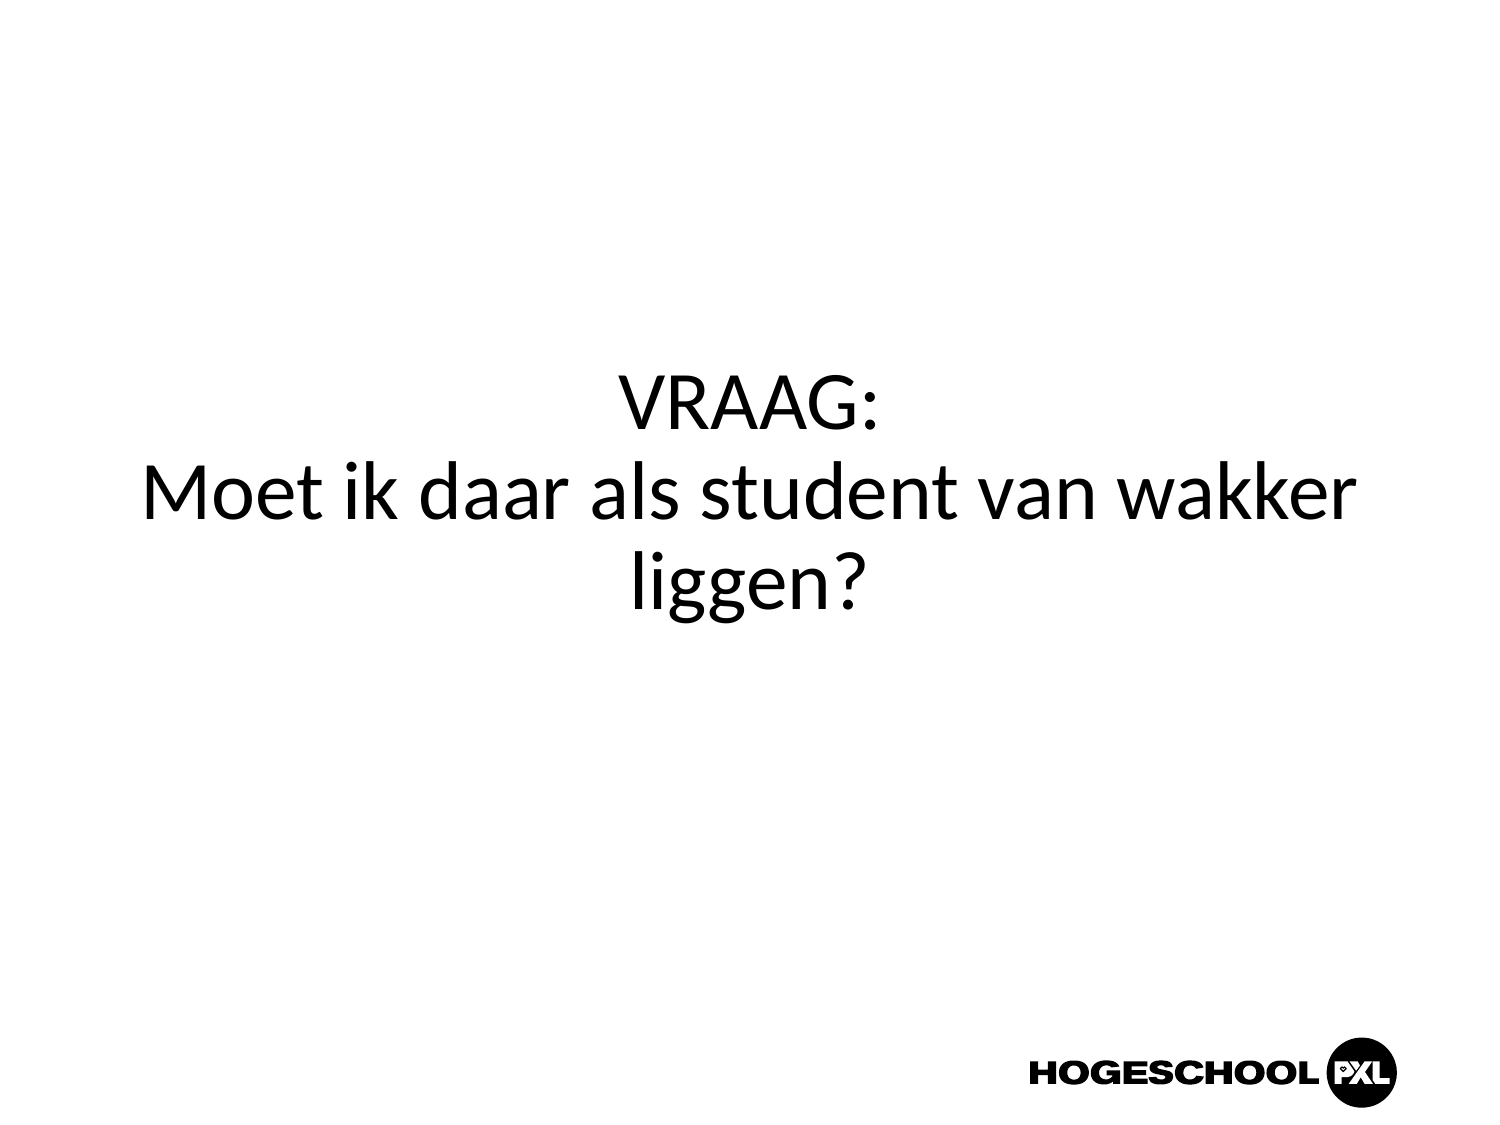

# VRAAG: Moet ik daar als student van wakker liggen?